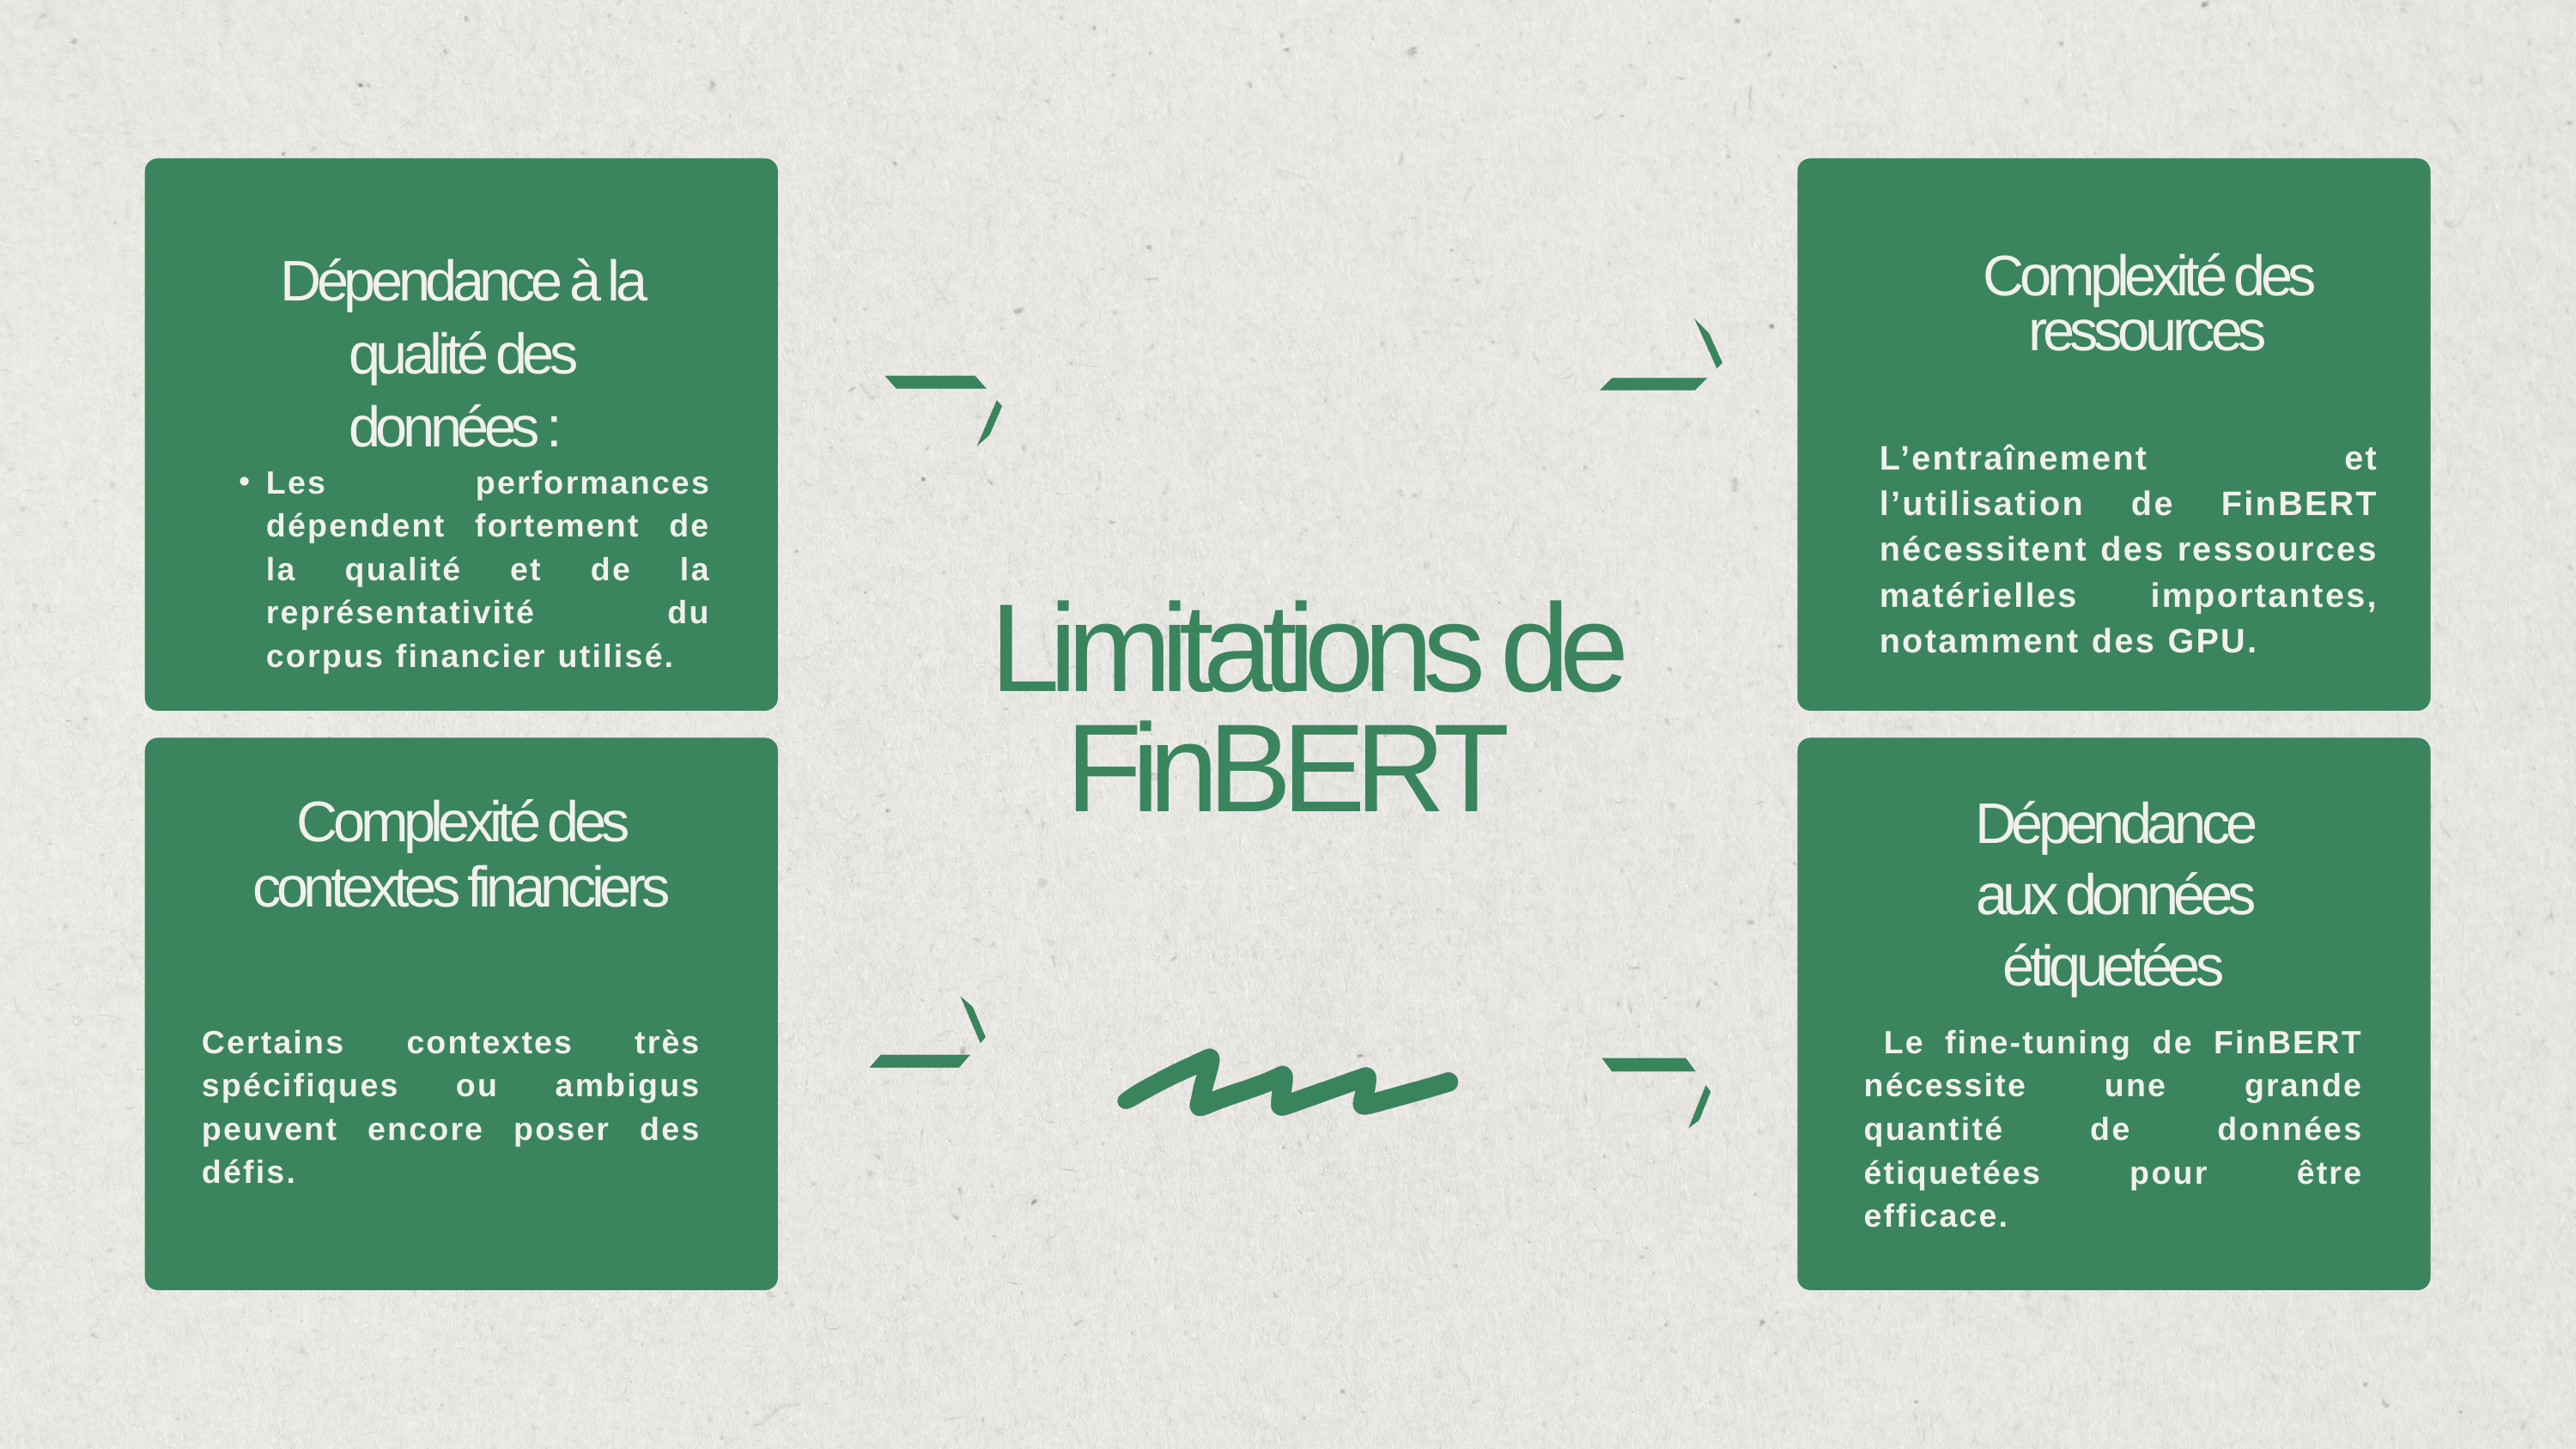

Dépendance à la qualité des données :
Complexité des ressources

L’entraînement et l’utilisation de FinBERT nécessitent des ressources matérielles importantes, notamment des GPU.
Les performances dépendent fortement de la qualité et de la représentativité du corpus financier utilisé.

 Limitations de FinBERT

Dépendance aux données étiquetées
Complexité des contextes financiers
Certains contextes très spécifiques ou ambigus peuvent encore poser des défis.
 Le fine-tuning de FinBERT nécessite une grande quantité de données étiquetées pour être efficace.